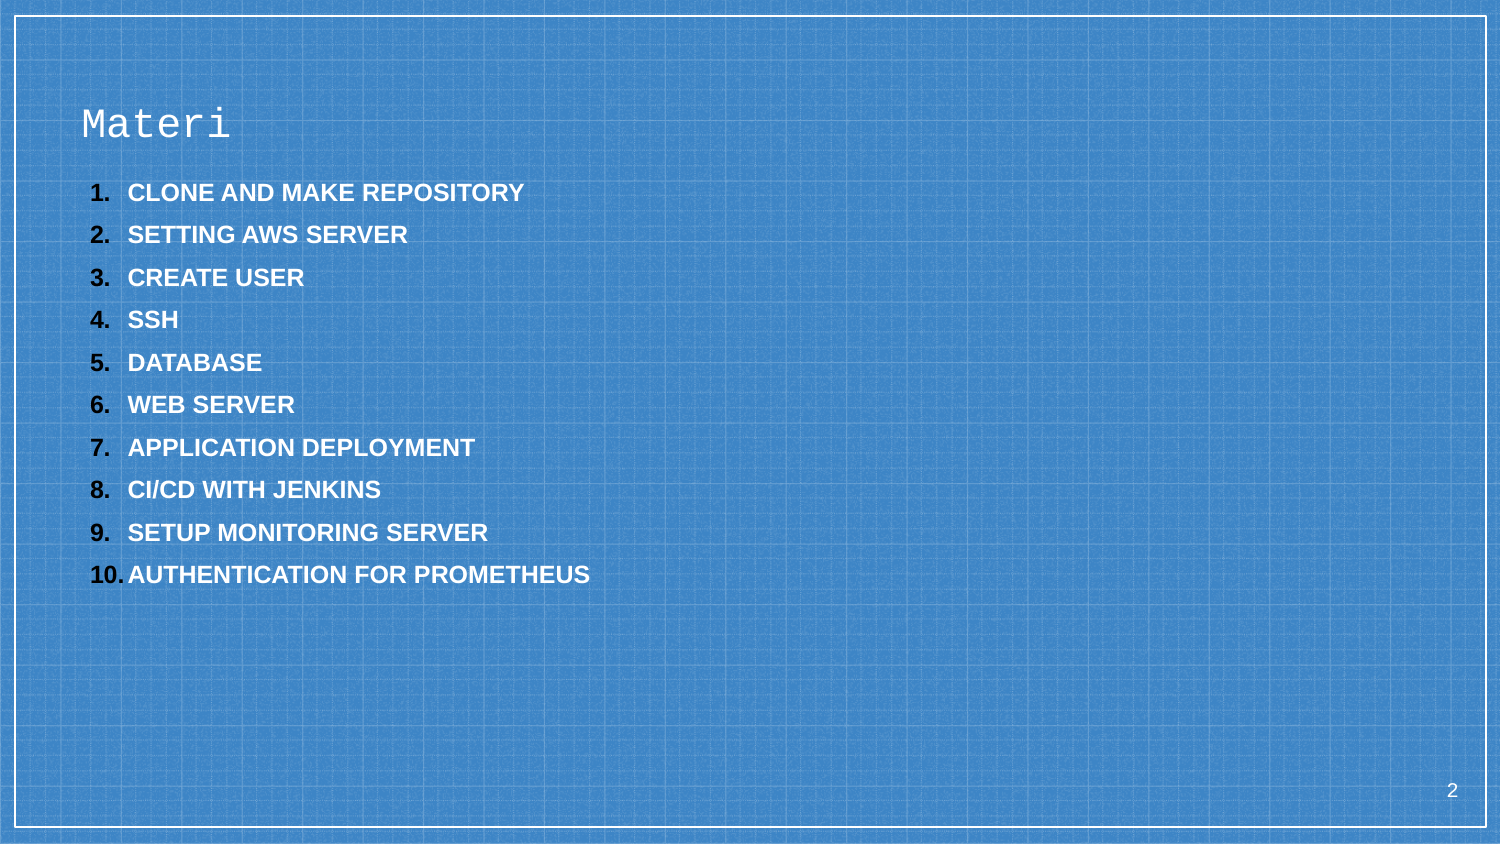

# Materi
CLONE AND MAKE REPOSITORY
SETTING AWS SERVER
CREATE USER
SSH
DATABASE
WEB SERVER
APPLICATION DEPLOYMENT
CI/CD WITH JENKINS
SETUP MONITORING SERVER
AUTHENTICATION FOR PROMETHEUS

2